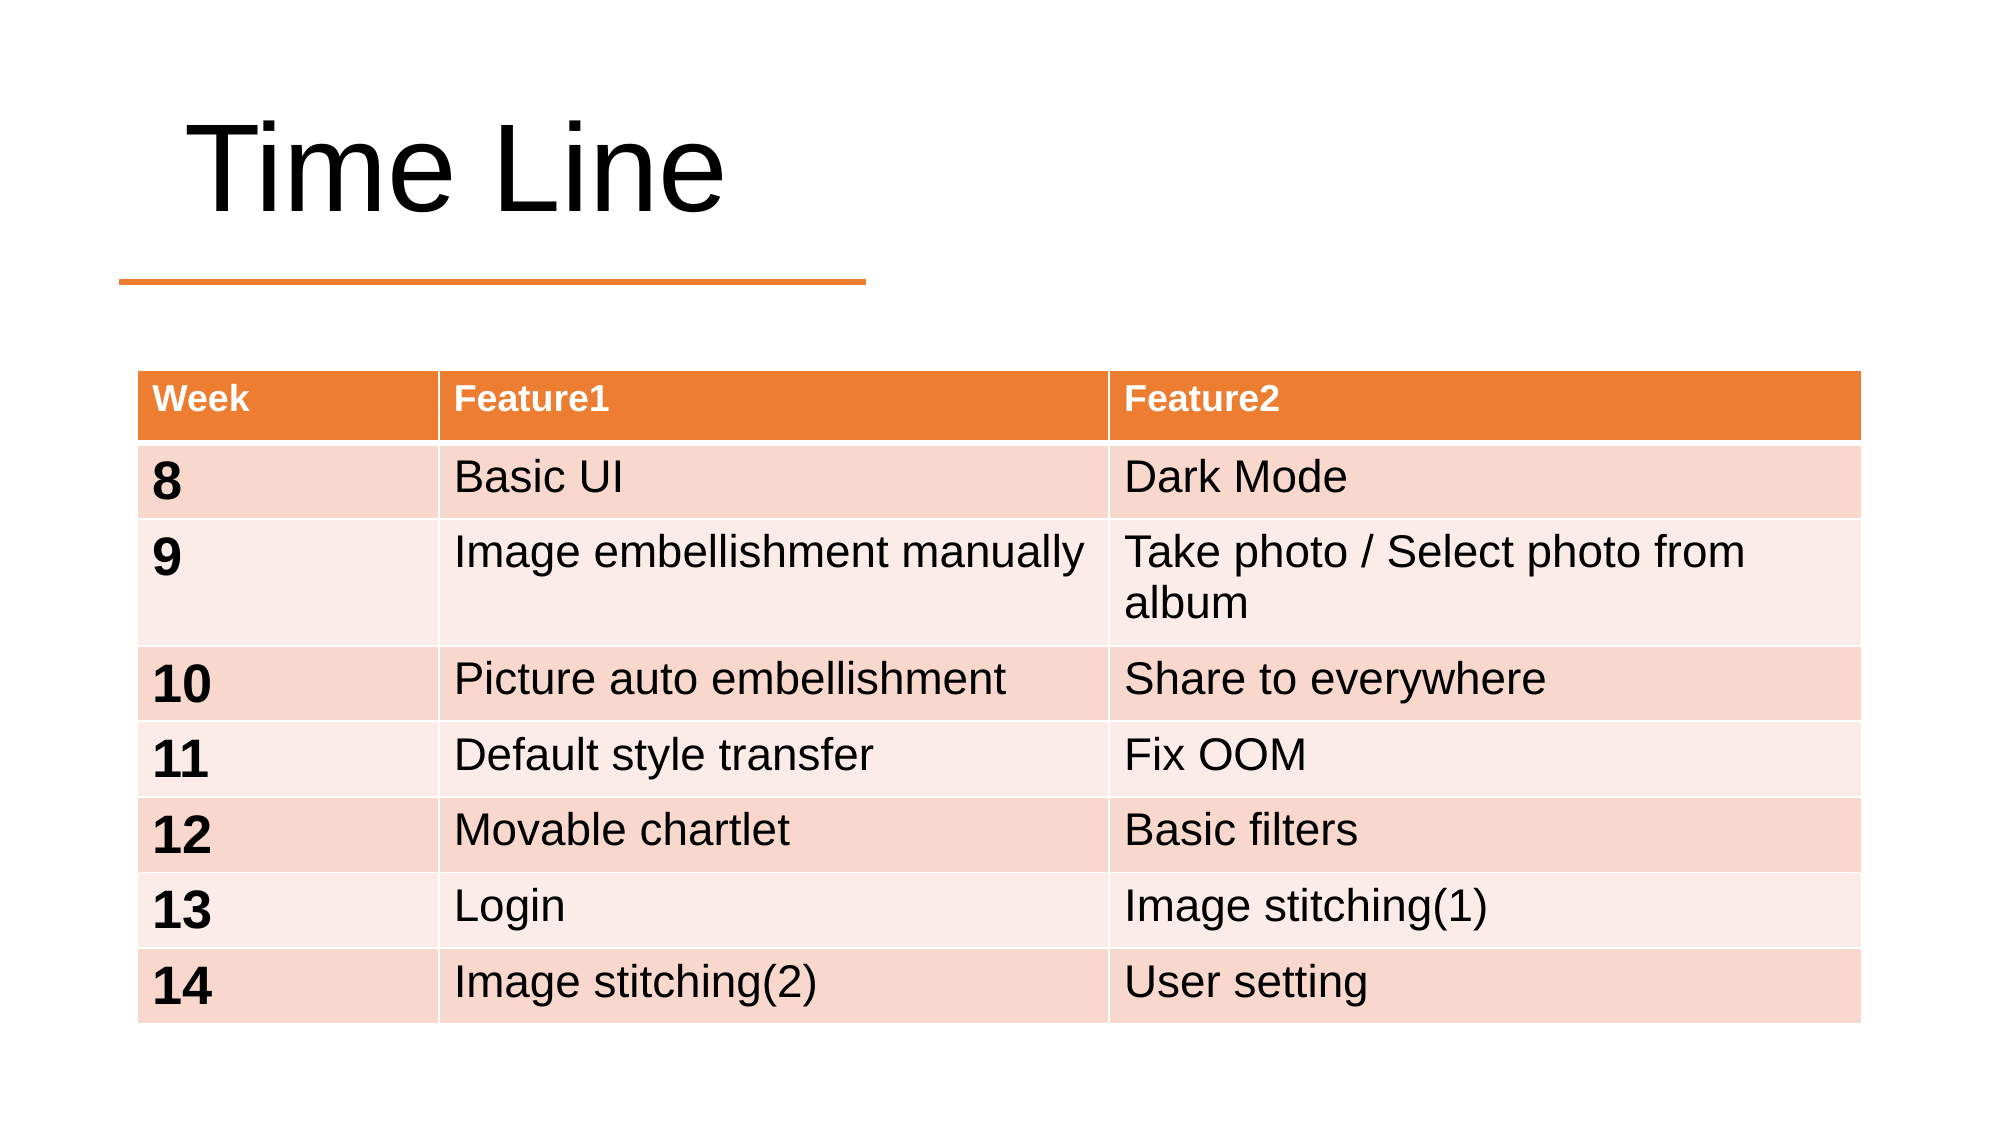

Time Line
| Week | Feature1 | Feature2 |
| --- | --- | --- |
| 8 | Basic UI | Dark Mode |
| 9 | Image embellishment manually | Take photo / Select photo from album |
| 10 | Picture auto embellishment | Share to everywhere |
| 11 | Default style transfer | Fix OOM |
| 12 | Movable chartlet | Basic filters |
| 13 | Login | Image stitching(1) |
| 14 | Image stitching(2) | User setting |